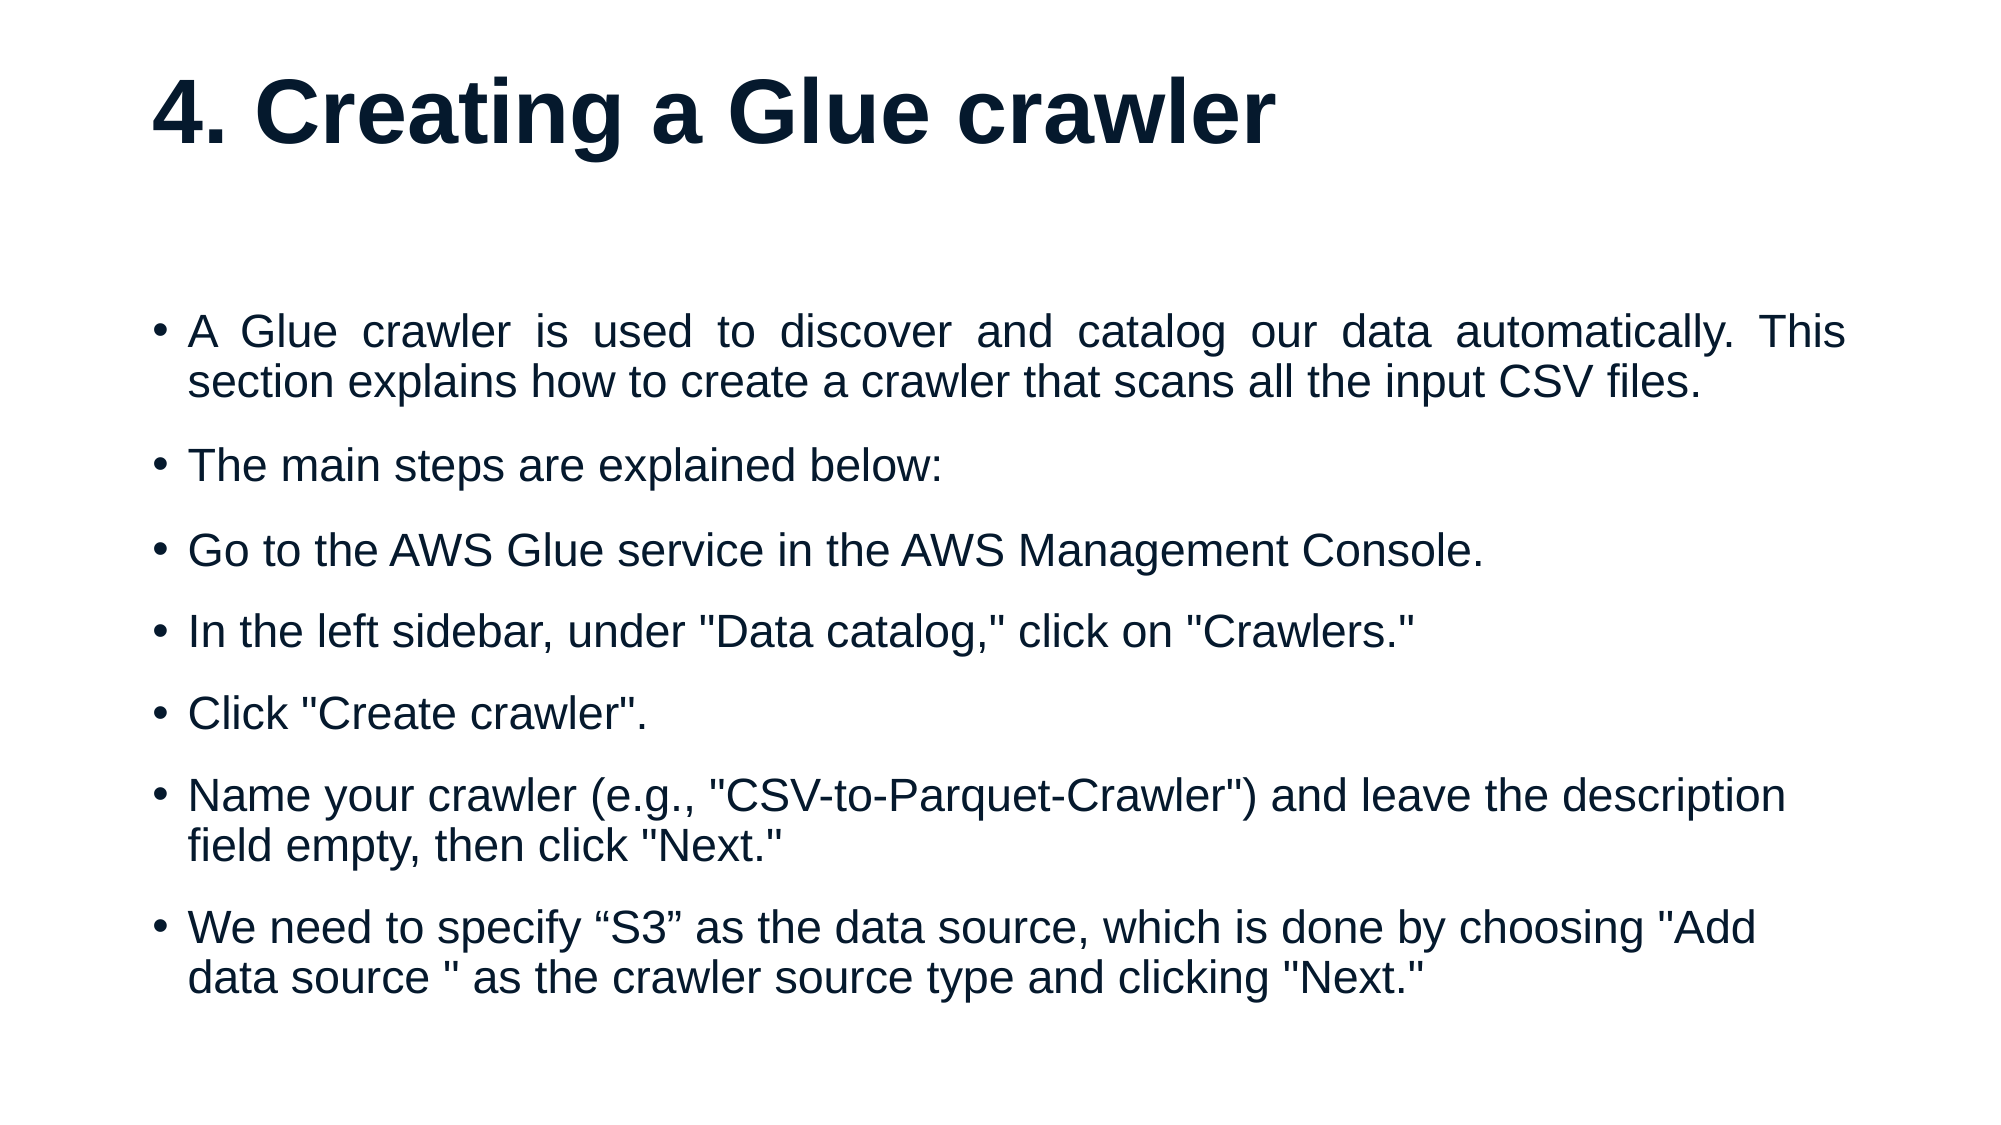

# 4. Creating a Glue crawler
A Glue crawler is used to discover and catalog our data automatically. This section explains how to create a crawler that scans all the input CSV files.
The main steps are explained below:
Go to the AWS Glue service in the AWS Management Console.
In the left sidebar, under "Data catalog," click on "Crawlers."
Click "Create crawler".
Name your crawler (e.g., "CSV-to-Parquet-Crawler") and leave the description field empty, then click "Next."
We need to specify “S3” as the data source, which is done by choosing "Add data source " as the crawler source type and clicking "Next."